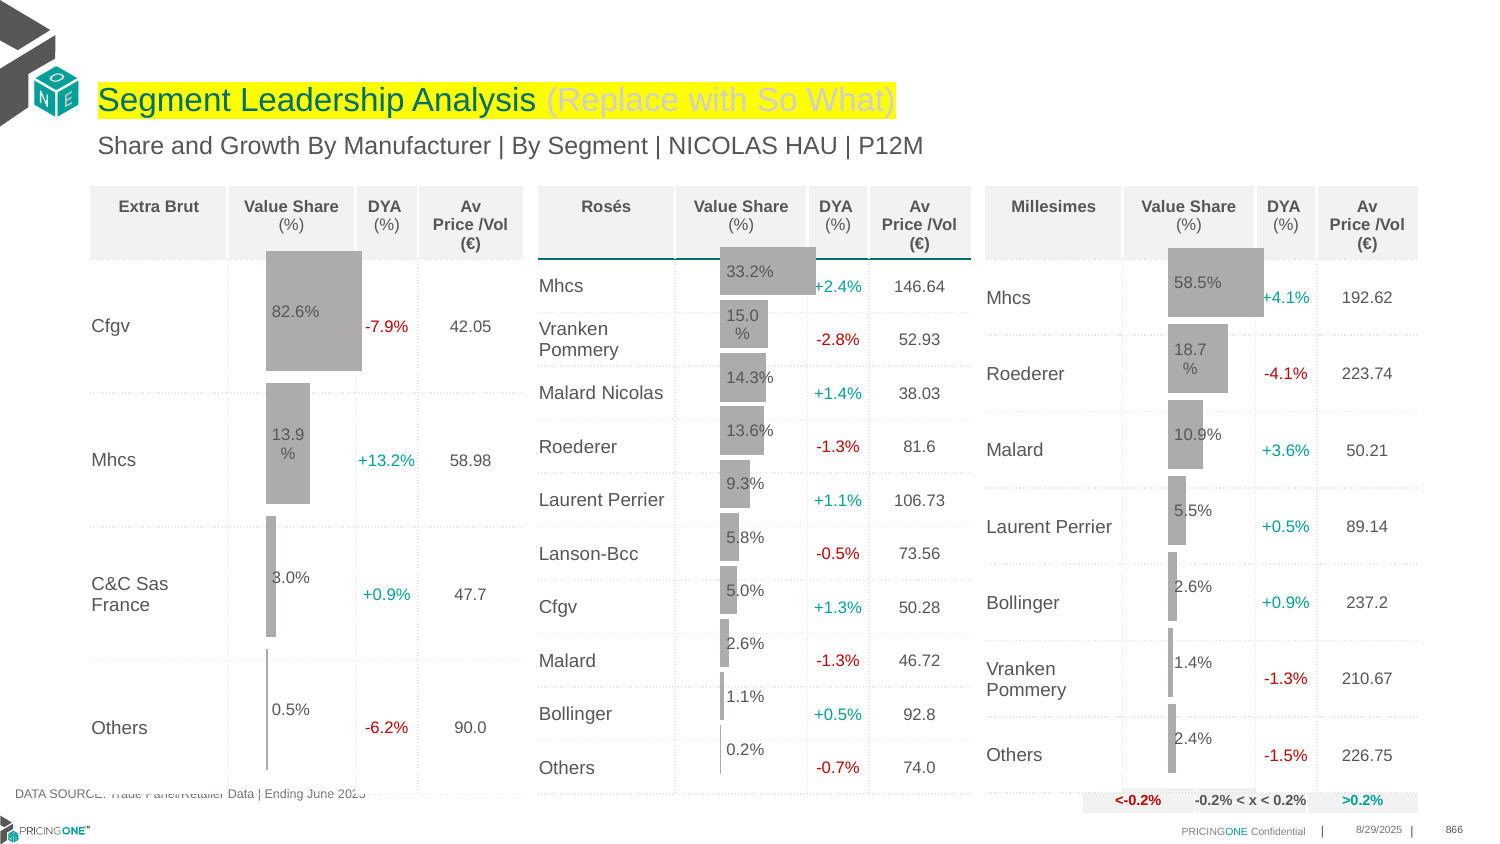

# Segment Leadership Analysis (Replace with So What)
Share and Growth By Manufacturer | By Segment | NICOLAS HAU | P12M
| Rosés | Value Share (%) | DYA (%) | Av Price /Vol (€) |
| --- | --- | --- | --- |
| Mhcs |  | +2.4% | 146.64 |
| Vranken Pommery |  | -2.8% | 52.93 |
| Malard Nicolas |  | +1.4% | 38.03 |
| Roederer |  | -1.3% | 81.6 |
| Laurent Perrier |  | +1.1% | 106.73 |
| Lanson-Bcc |  | -0.5% | 73.56 |
| Cfgv |  | +1.3% | 50.28 |
| Malard |  | -1.3% | 46.72 |
| Bollinger |  | +0.5% | 92.8 |
| Others |  | -0.7% | 74.0 |
| Extra Brut | Value Share (%) | DYA (%) | Av Price /Vol (€) |
| --- | --- | --- | --- |
| Cfgv |  | -7.9% | 42.05 |
| Mhcs |  | +13.2% | 58.98 |
| C&C Sas France |  | +0.9% | 47.7 |
| Others |  | -6.2% | 90.0 |
| Millesimes | Value Share (%) | DYA (%) | Av Price /Vol (€) |
| --- | --- | --- | --- |
| Mhcs |  | +4.1% | 192.62 |
| Roederer |  | -4.1% | 223.74 |
| Malard |  | +3.6% | 50.21 |
| Laurent Perrier |  | +0.5% | 89.14 |
| Bollinger |  | +0.9% | 237.2 |
| Vranken Pommery |  | -1.3% | 210.67 |
| Others |  | -1.5% | 226.75 |

### Chart

| Category | Extra Brut | NICOLAS HAU |
|---|---|
| None | 0.8259883254488616 |

### Chart

| Category | Rosés | NICOLAS HAU |
|---|---|
| None | 0.33158550894690525 |

### Chart

| Category | Millesimes | NICOLAS HAU |
|---|---|
| None | 0.5848018832640309 |
DATA SOURCE: Trade Panel/Retailer Data | Ending June 2025
| <-0.2% | -0.2% < x < 0.2% | >0.2% |
| --- | --- | --- |

8/29/2025
866